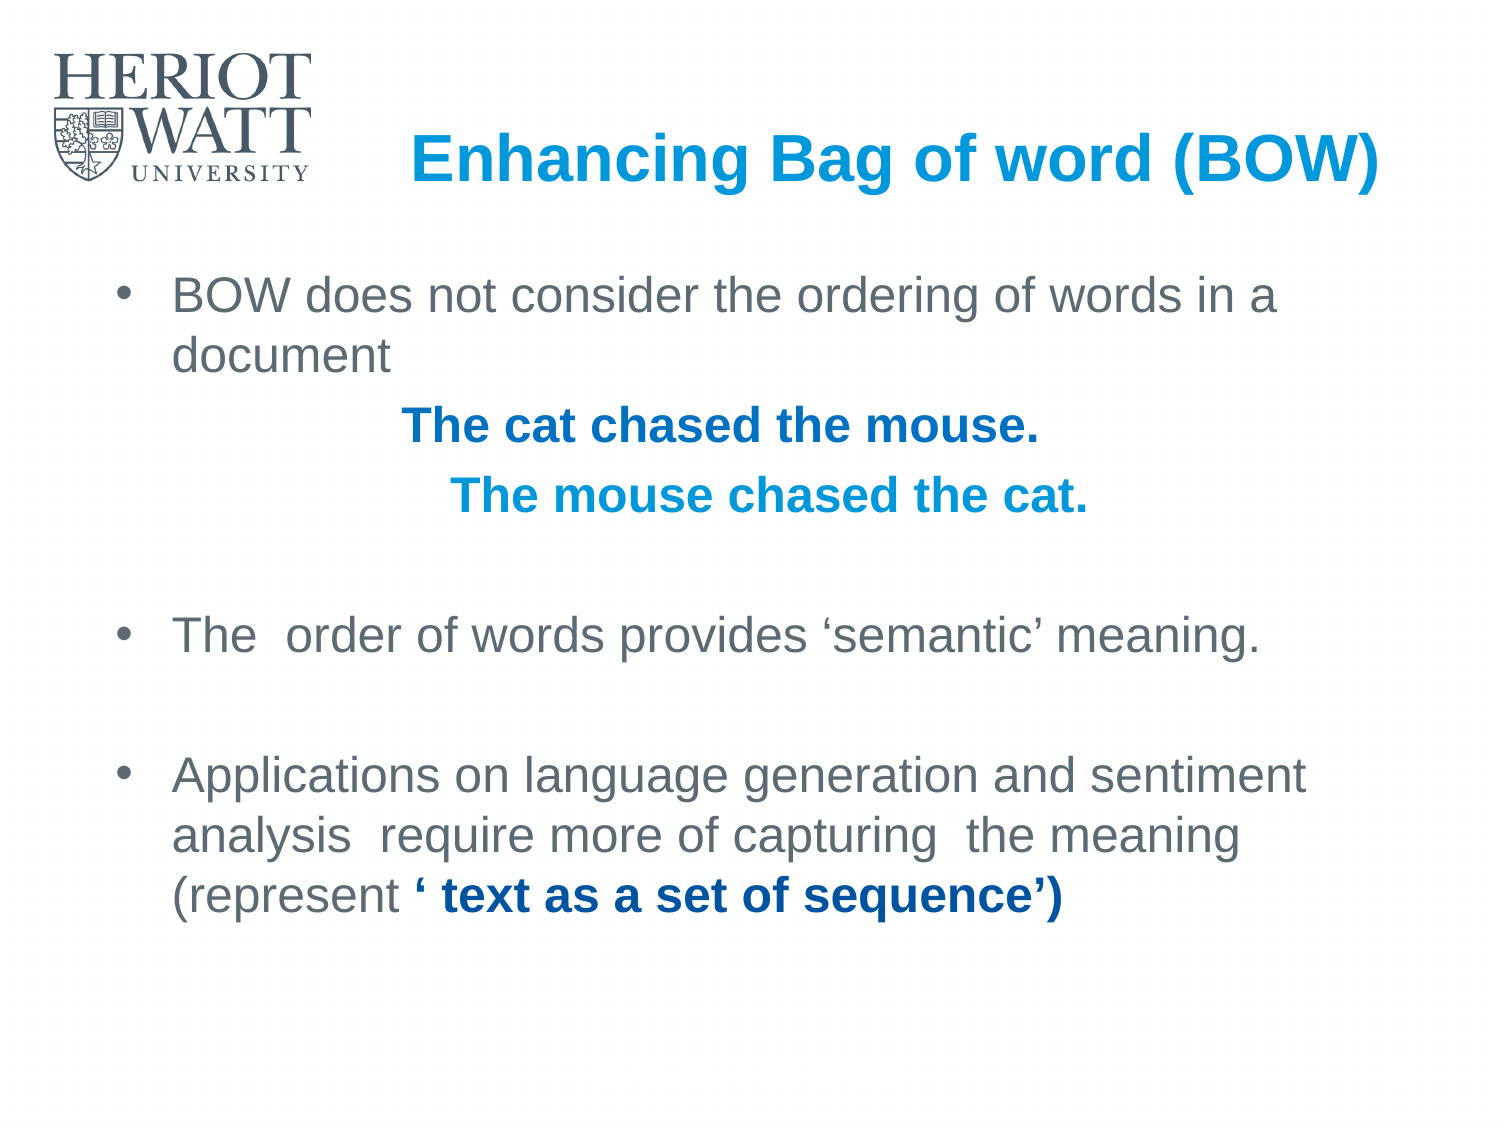

# Enhancing Bag of word (BOW)
BOW does not consider the ordering of words in a document
The cat chased the mouse.
 The mouse chased the cat.

The  order of words provides ‘semantic’ meaning.

Applications on language generation and sentiment analysis  require more of capturing  the meaning (represent ‘ text as a set of sequence’)

Introduction to Text Analytics
35